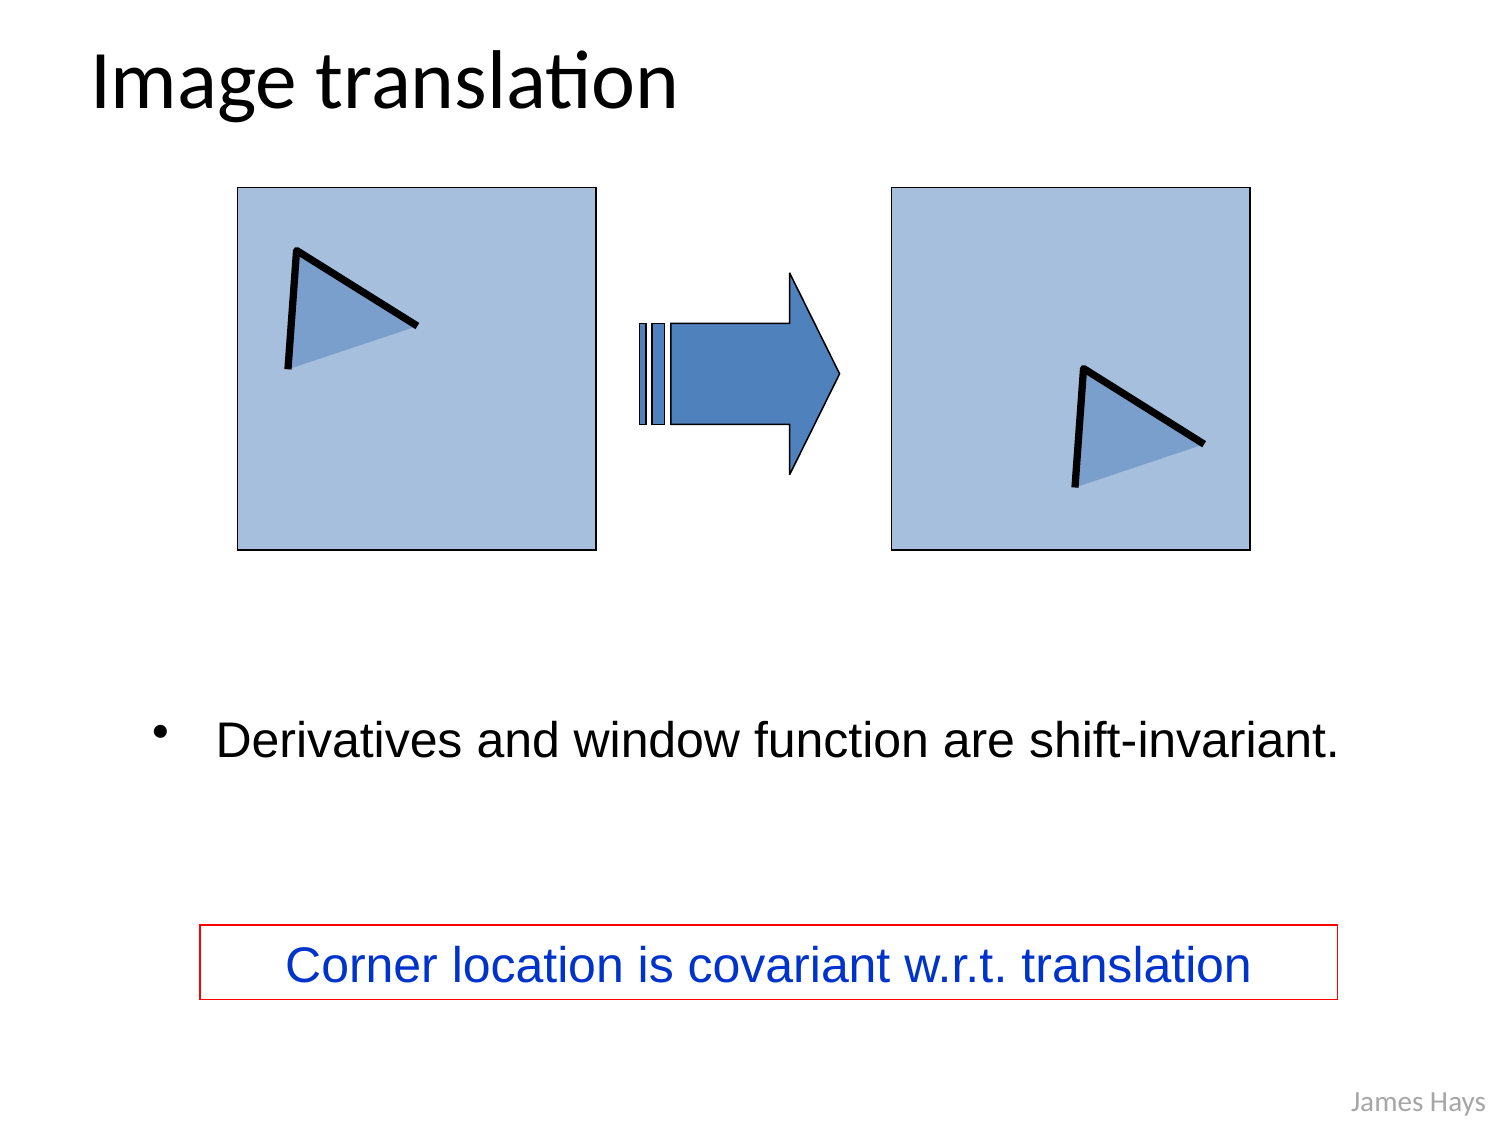

# Image translation

  Derivatives and window function are shift-invariant.
Corner location is covariant w.r.t. translation
James Hays